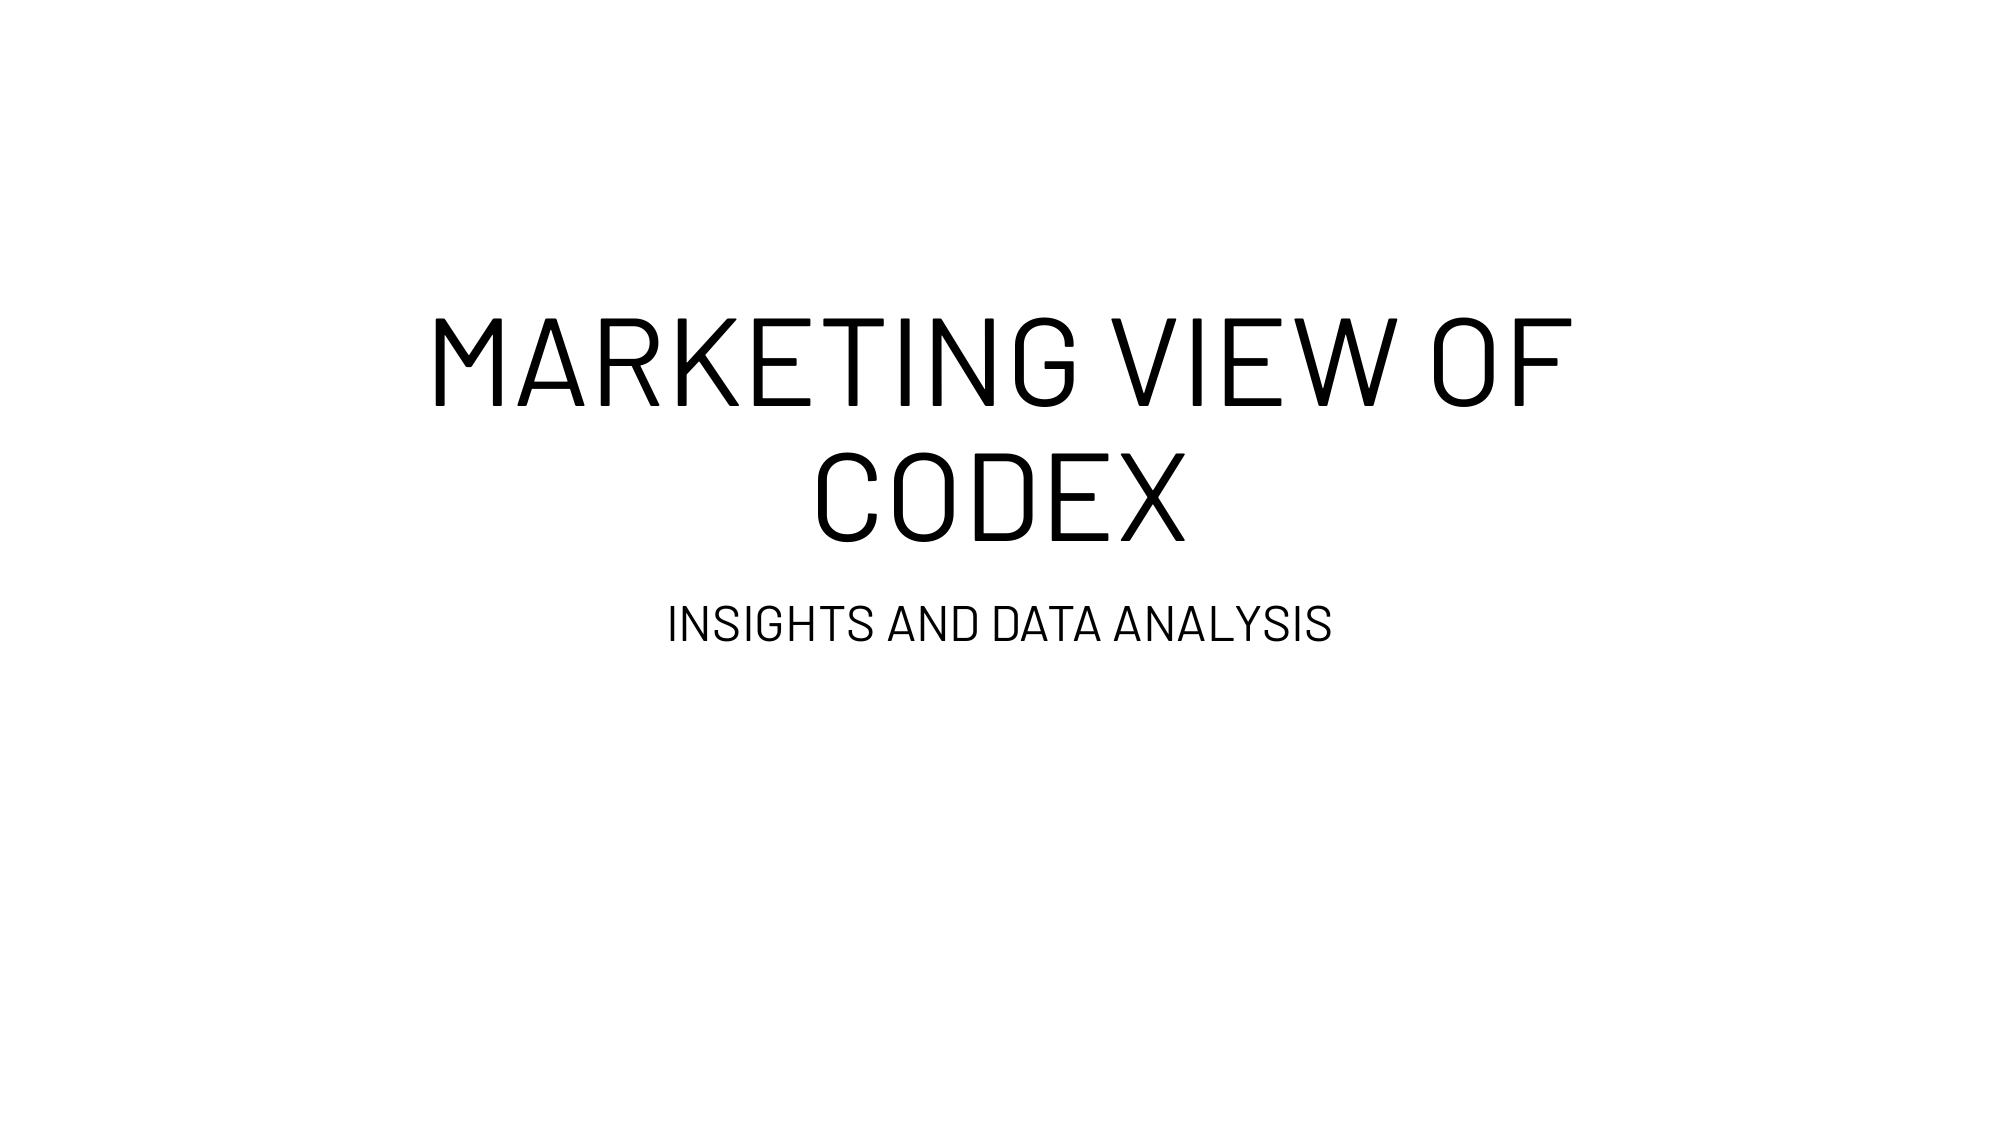

# MARKETING VIEW OF CODEX
INSIGHTS AND DATA ANALYSIS